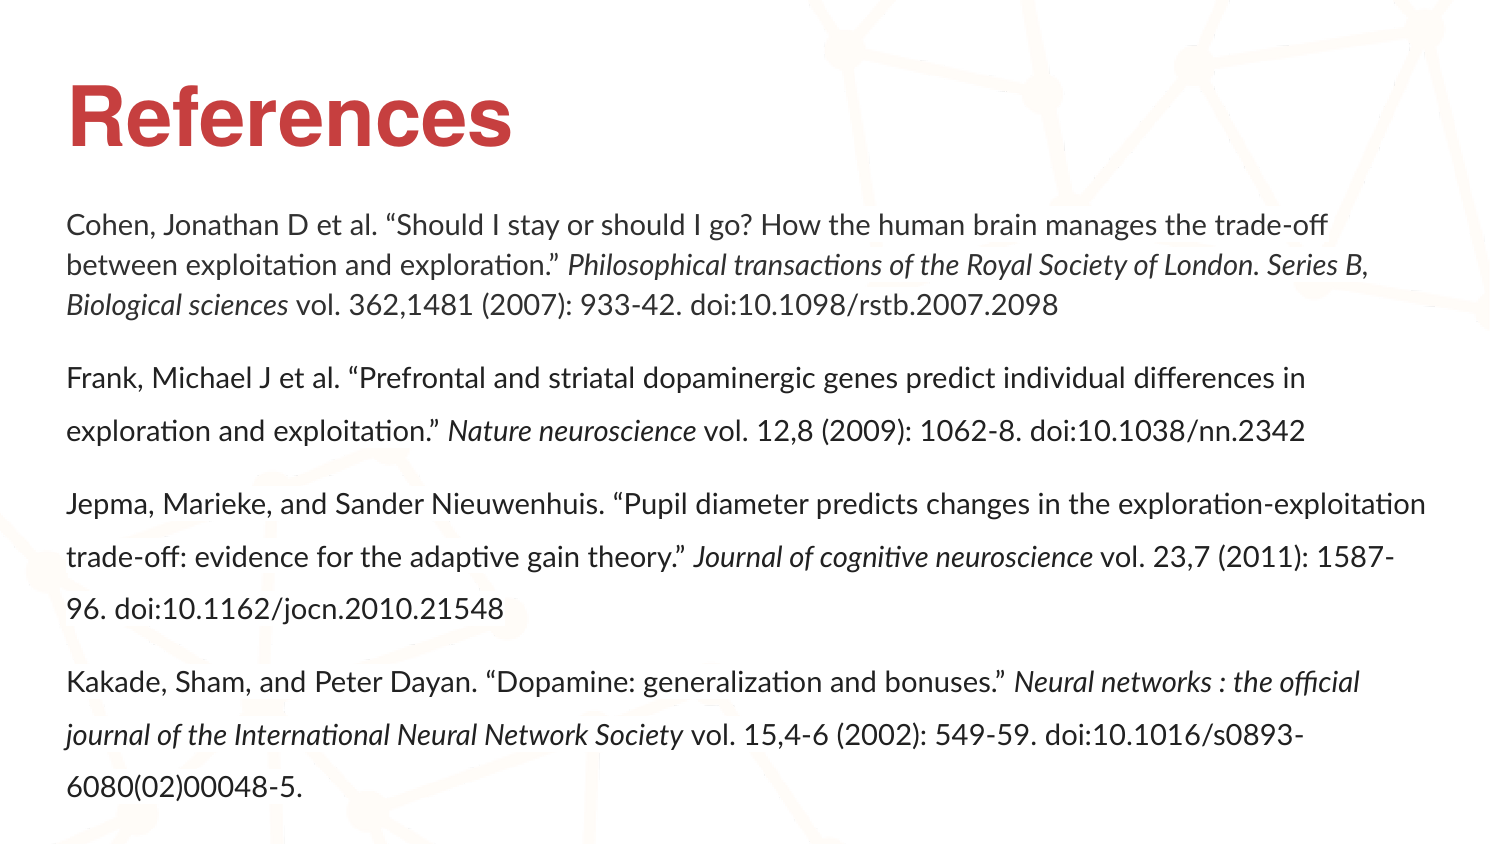

# References
Cohen, Jonathan D et al. “Should I stay or should I go? How the human brain manages the trade-off between exploitation and exploration.” Philosophical transactions of the Royal Society of London. Series B, Biological sciences vol. 362,1481 (2007): 933-42. doi:10.1098/rstb.2007.2098
Frank, Michael J et al. “Prefrontal and striatal dopaminergic genes predict individual differences in exploration and exploitation.” Nature neuroscience vol. 12,8 (2009): 1062-8. doi:10.1038/nn.2342
Jepma, Marieke, and Sander Nieuwenhuis. “Pupil diameter predicts changes in the exploration-exploitation trade-off: evidence for the adaptive gain theory.” Journal of cognitive neuroscience vol. 23,7 (2011): 1587-96. doi:10.1162/jocn.2010.21548
Kakade, Sham, and Peter Dayan. “Dopamine: generalization and bonuses.” Neural networks : the official journal of the International Neural Network Society vol. 15,4-6 (2002): 549-59. doi:10.1016/s0893-6080(02)00048-5.